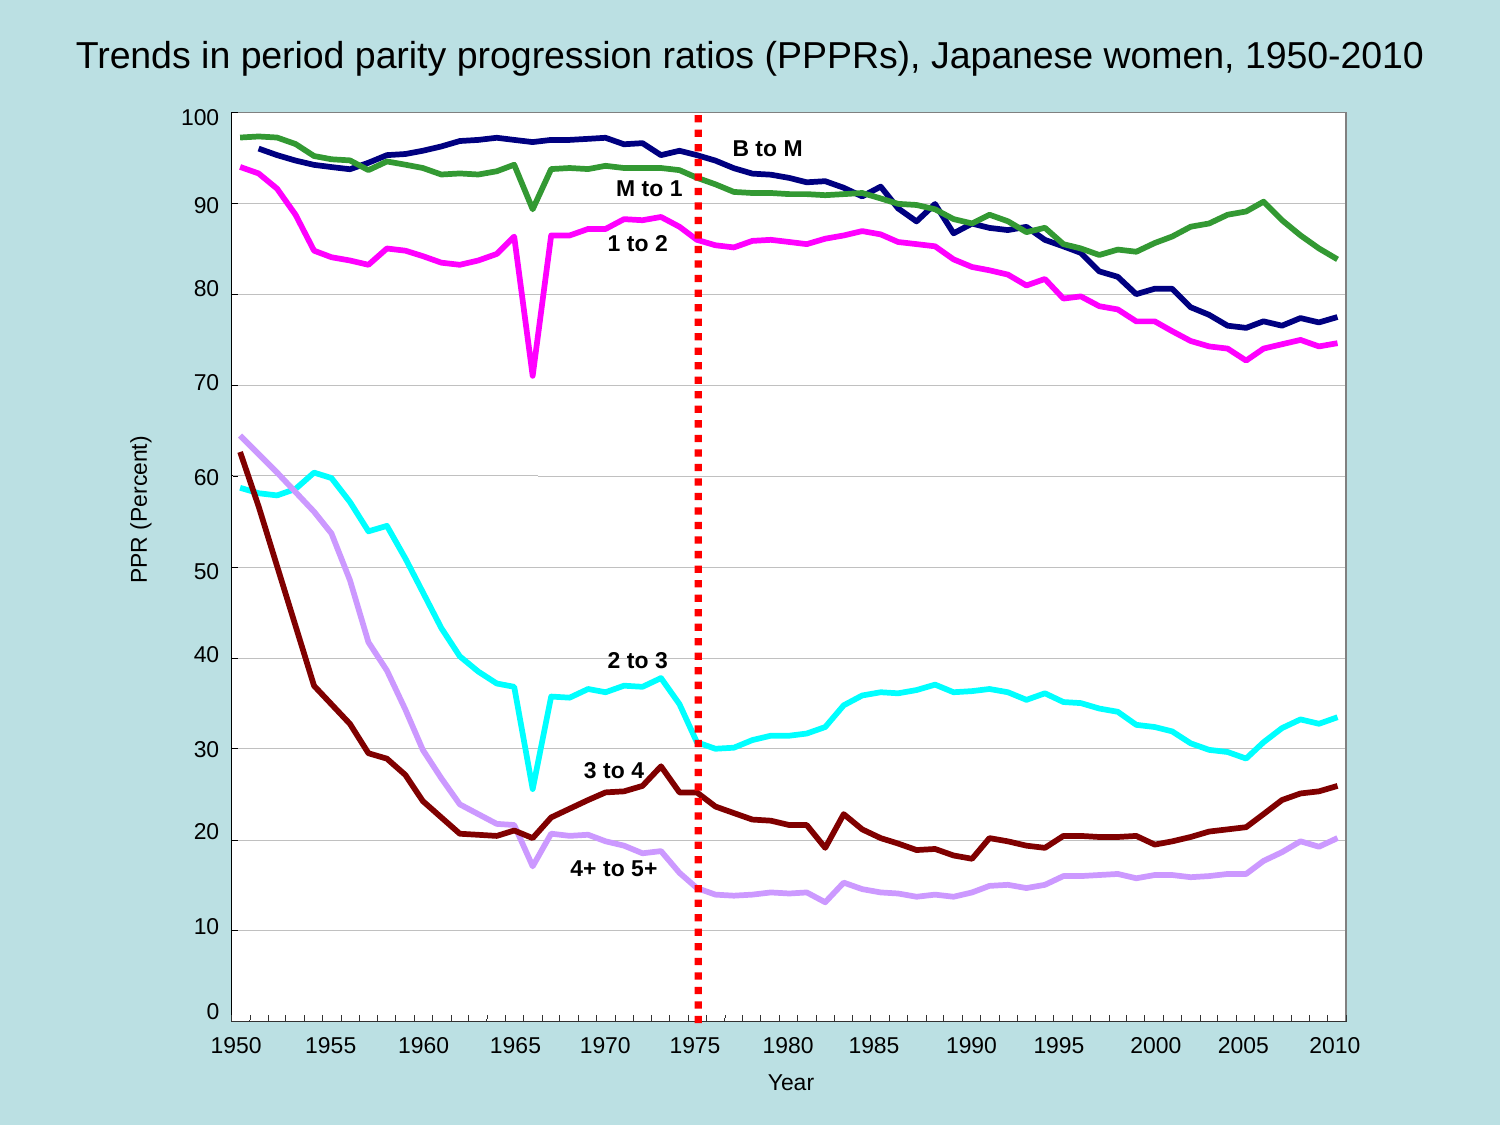

Trends in period parity progression ratios (PPPRs), Japanese women, 1950-2010
100

B to M

M to 1
90

1 to 2
80

70

60

PPR (Percent)
50

40
2 to 3

30

3 to 4
20

4+ to 5+
10

0

1950
1955
1960
1965
1970
1975
1980
1985
1990
1995
2000
2005
2010
Year